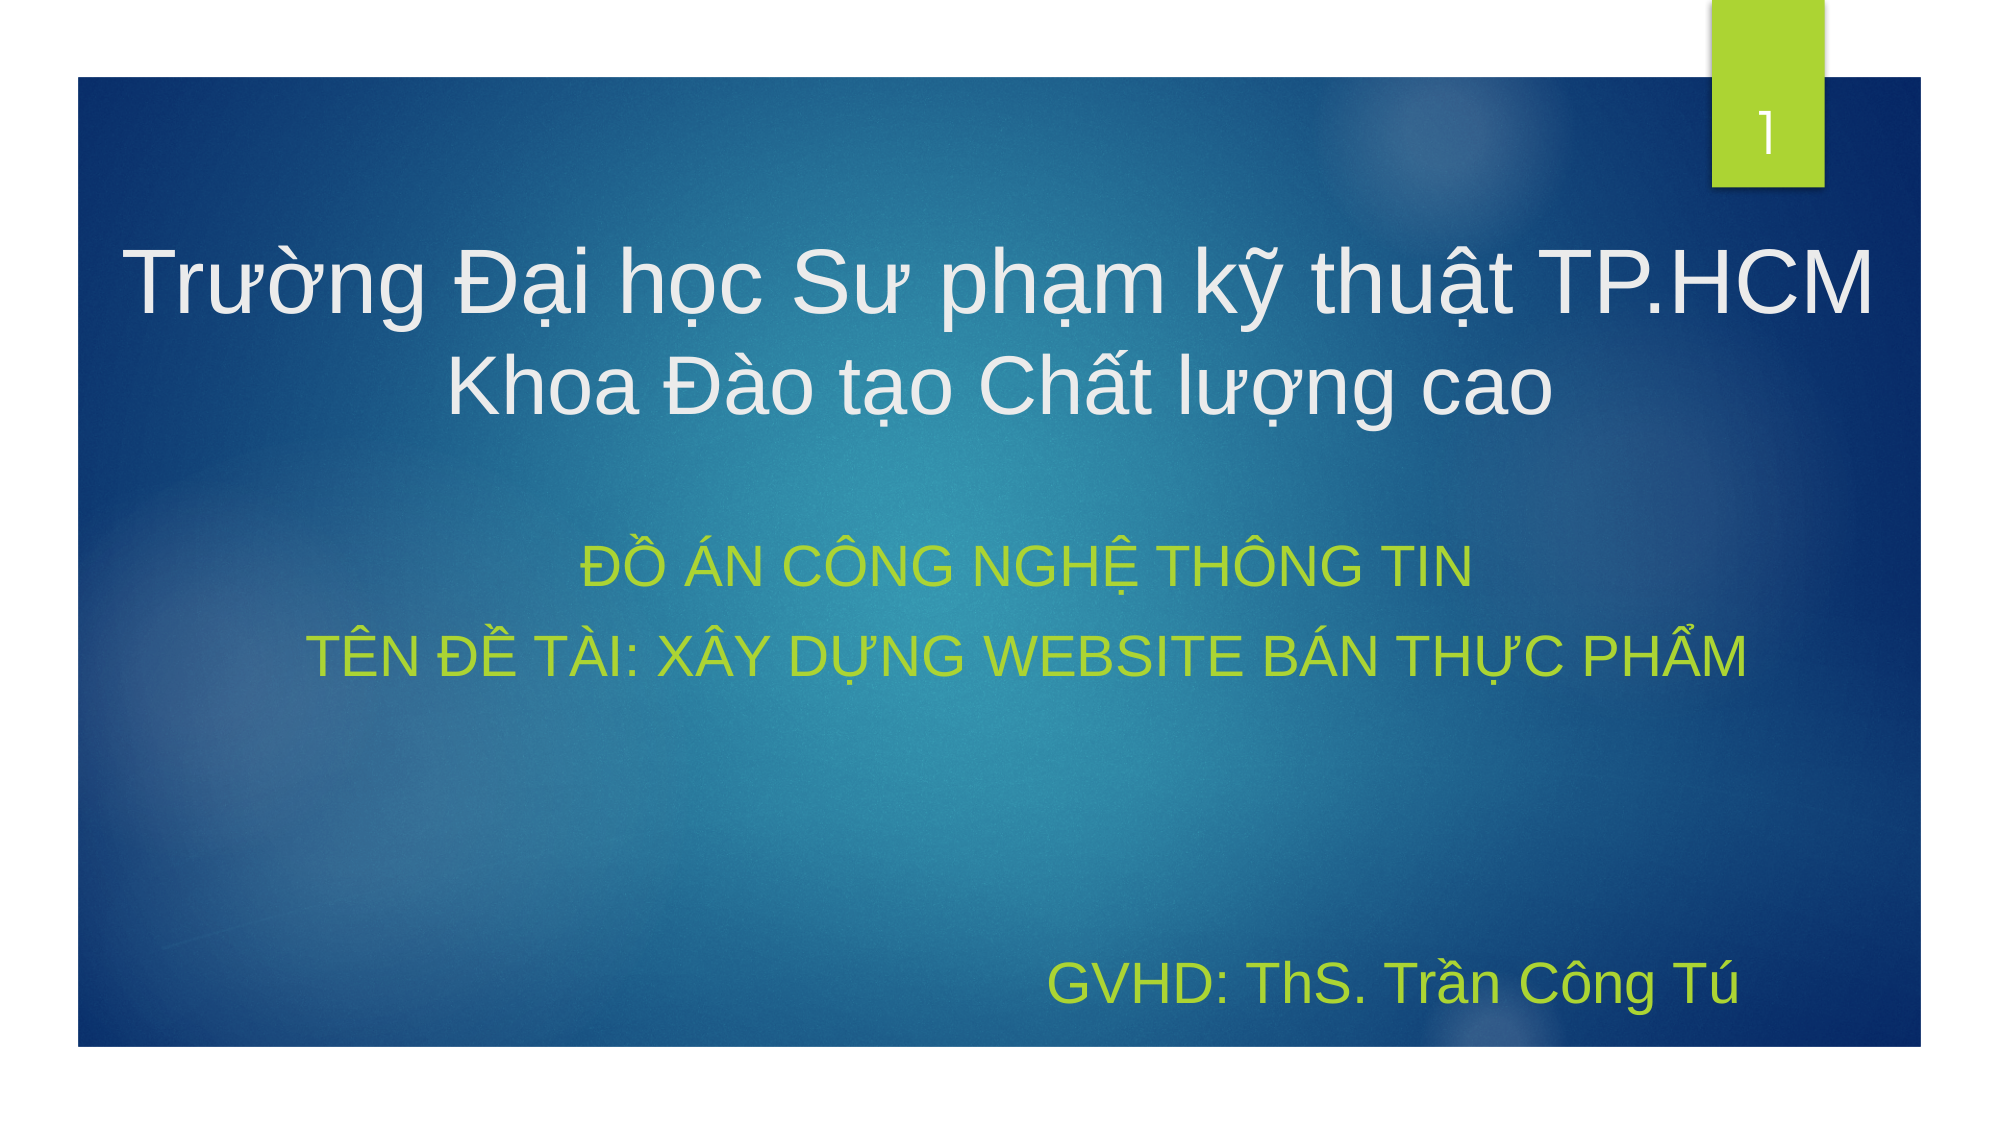

1
# Trường Đại học Sư phạm kỹ thuật TP.HCM Khoa Đào tạo Chất lượng cao
ĐỒ ÁN CÔNG NGHỆ THÔNG TIN
TÊN ĐỀ TÀI: XÂY DỰNG WEBSITE BÁN THỰC PHẨM
GVHD: ThS. Trần Công Tú